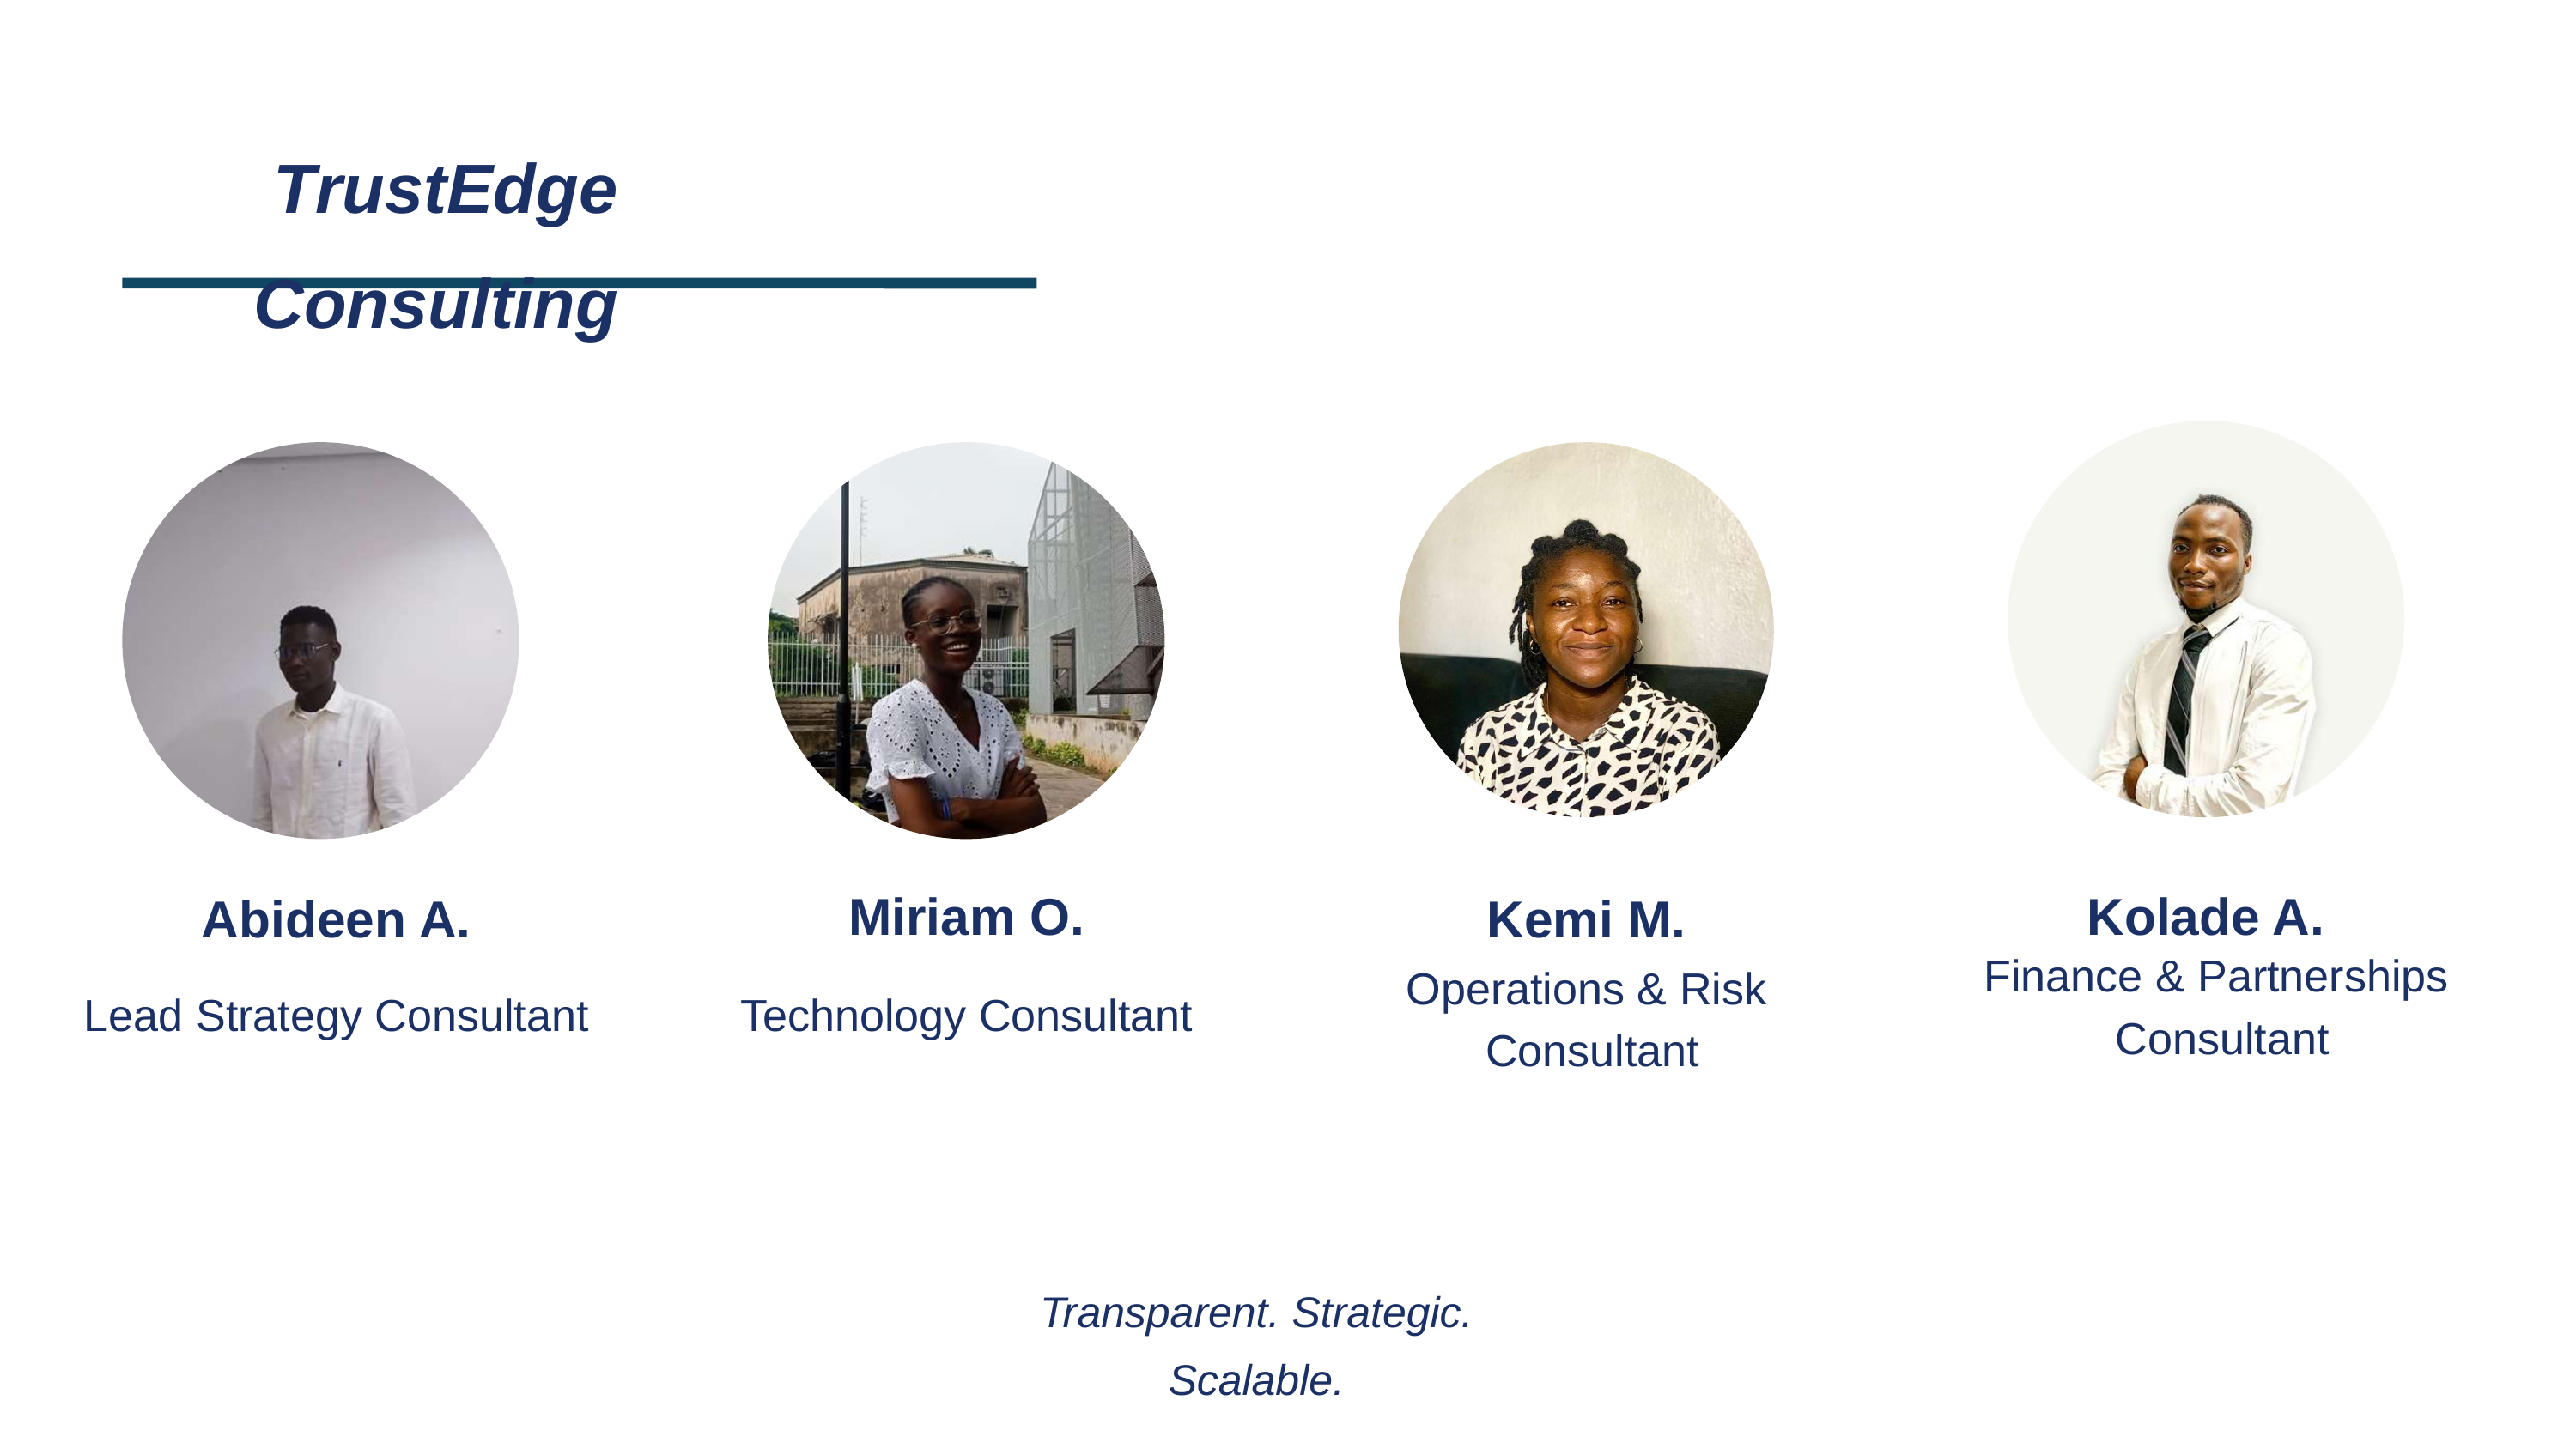

TrustEdge Consulting

Miriam O.
Kolade A.
Abideen A.
Kemi M.
Finance & Partnerships
Consultant
Operations & Risk
 Consultant
Lead Strategy Consultant
Technology Consultant
Transparent. Strategic. Scalable.